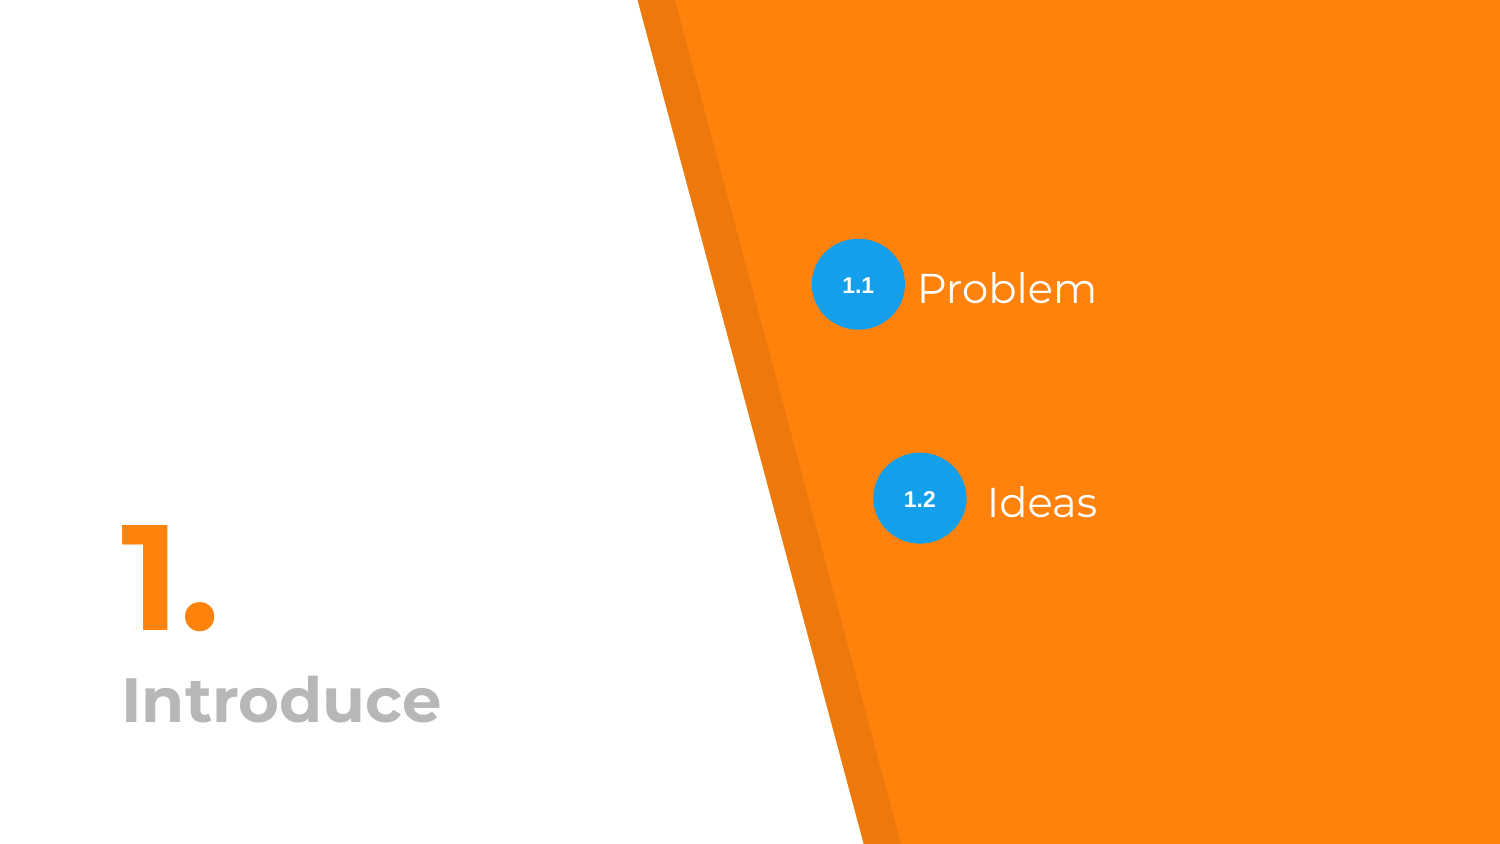

1.1
Problem
# 1.
Introduce
1.2
Ideas